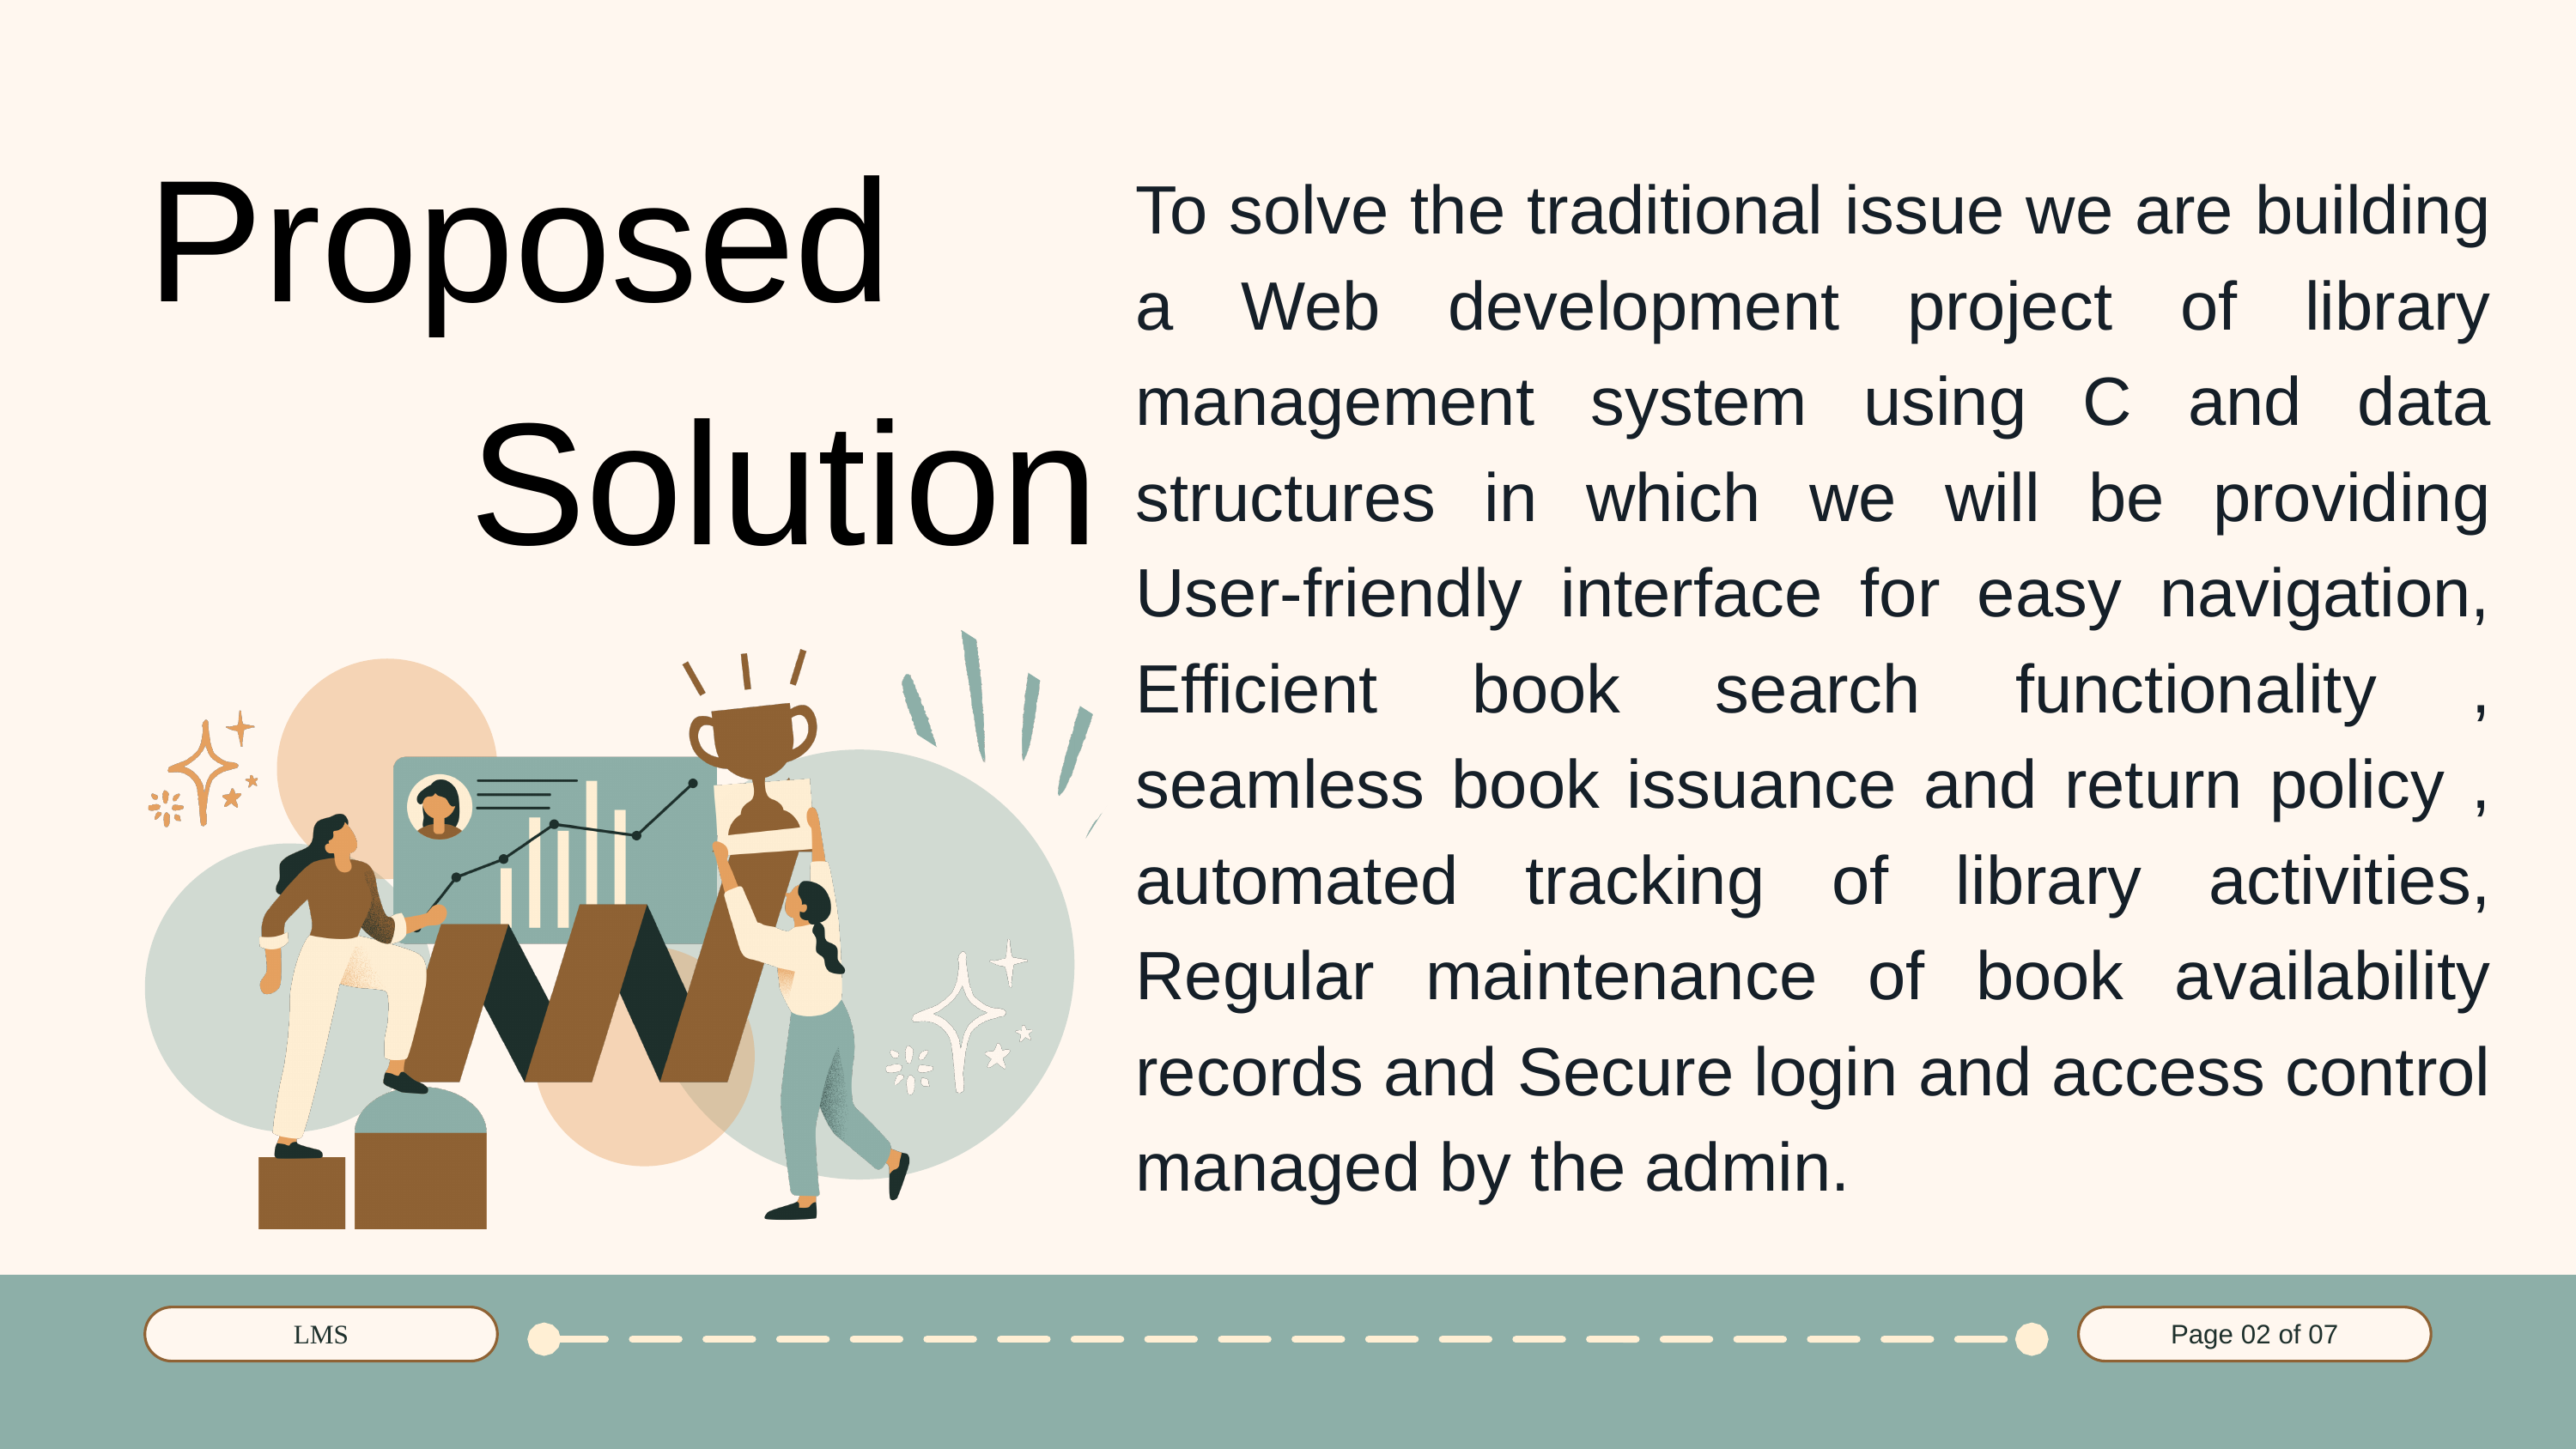

Proposed            Solution
To solve the traditional issue we are building a Web development project of library management system using C and data structures in which we will be providing User-friendly interface for easy navigation, Efficient book search functionality , seamless book issuance and return policy , automated tracking of library activities, Regular maintenance of book availability records and Secure login and access control managed by the admin.

SKILLS

LMS
Page 02 of 07